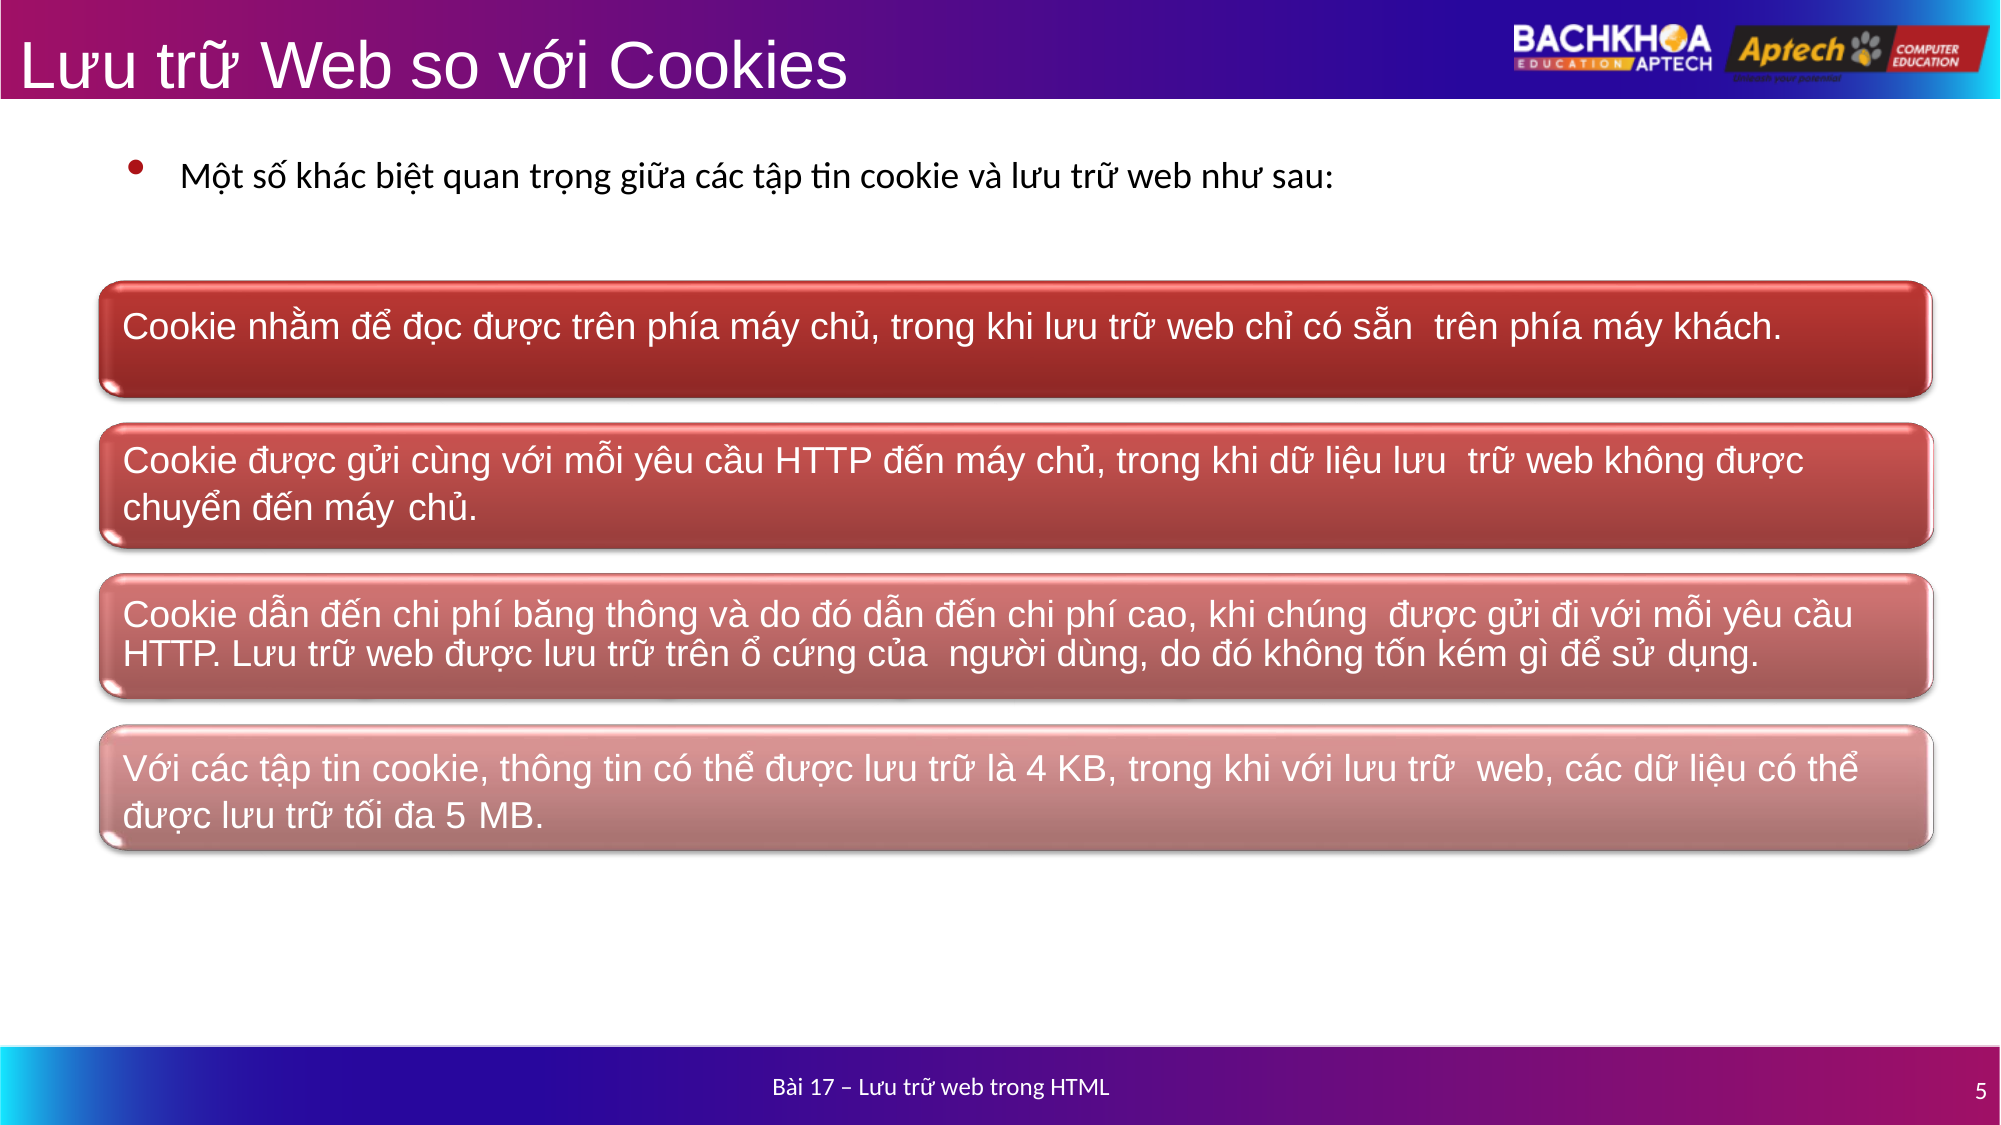

# Lưu trữ Web so với Cookies
Một số khác biệt quan trọng giữa các tập tin cookie và lưu trữ web như sau:

Cookie nhằm để đọc được trên phía máy chủ, trong khi lưu trữ web chỉ có sẵn  trên phía máy khách.

Cookie được gửi cùng với mỗi yêu cầu HTTP đến máy chủ, trong khi dữ liệu lưu  trữ web không được chuyển đến máy chủ.

Cookie dẫn đến chi phí băng thông và do đó dẫn đến chi phí cao, khi chúng  được gửi đi với mỗi yêu cầu HTTP. Lưu trữ web được lưu trữ trên ổ cứng của  người dùng, do đó không tốn kém gì để sử dụng.

Với các tập tin cookie, thông tin có thể được lưu trữ là 4 KB, trong khi với lưu trữ  web, các dữ liệu có thể được lưu trữ tối đa 5 MB.

Bài 17 – Lưu trữ web trong HTML
5